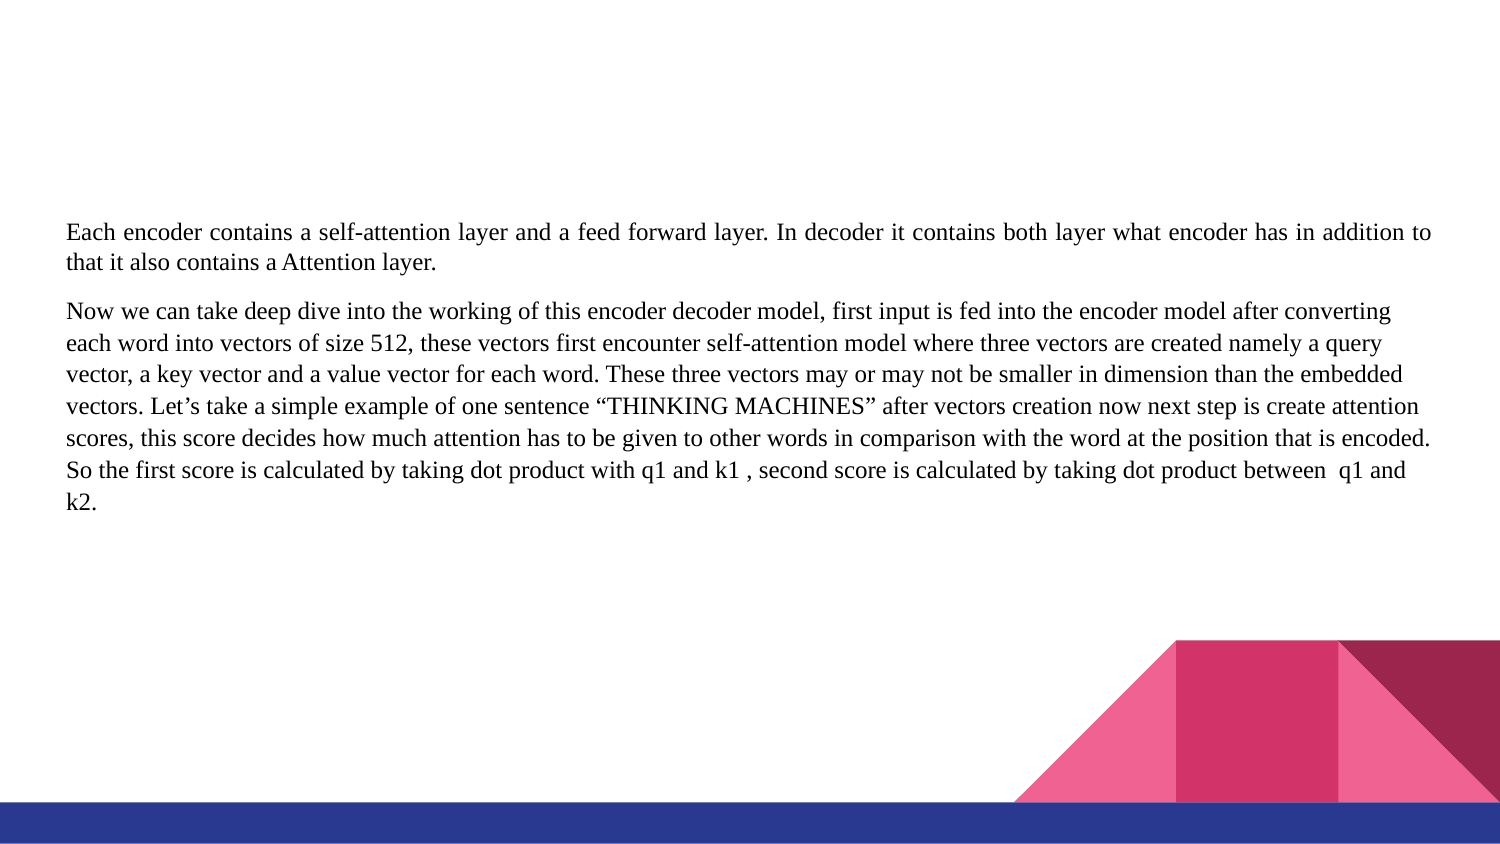

#
Each encoder contains a self-attention layer and a feed forward layer. In decoder it contains both layer what encoder has in addition to that it also contains a Attention layer.
Now we can take deep dive into the working of this encoder decoder model, first input is fed into the encoder model after converting each word into vectors of size 512, these vectors first encounter self-attention model where three vectors are created namely a query vector, a key vector and a value vector for each word. These three vectors may or may not be smaller in dimension than the embedded vectors. Let’s take a simple example of one sentence “THINKING MACHINES” after vectors creation now next step is create attention scores, this score decides how much attention has to be given to other words in comparison with the word at the position that is encoded. So the first score is calculated by taking dot product with q1 and k1 , second score is calculated by taking dot product between  q1 and k2.